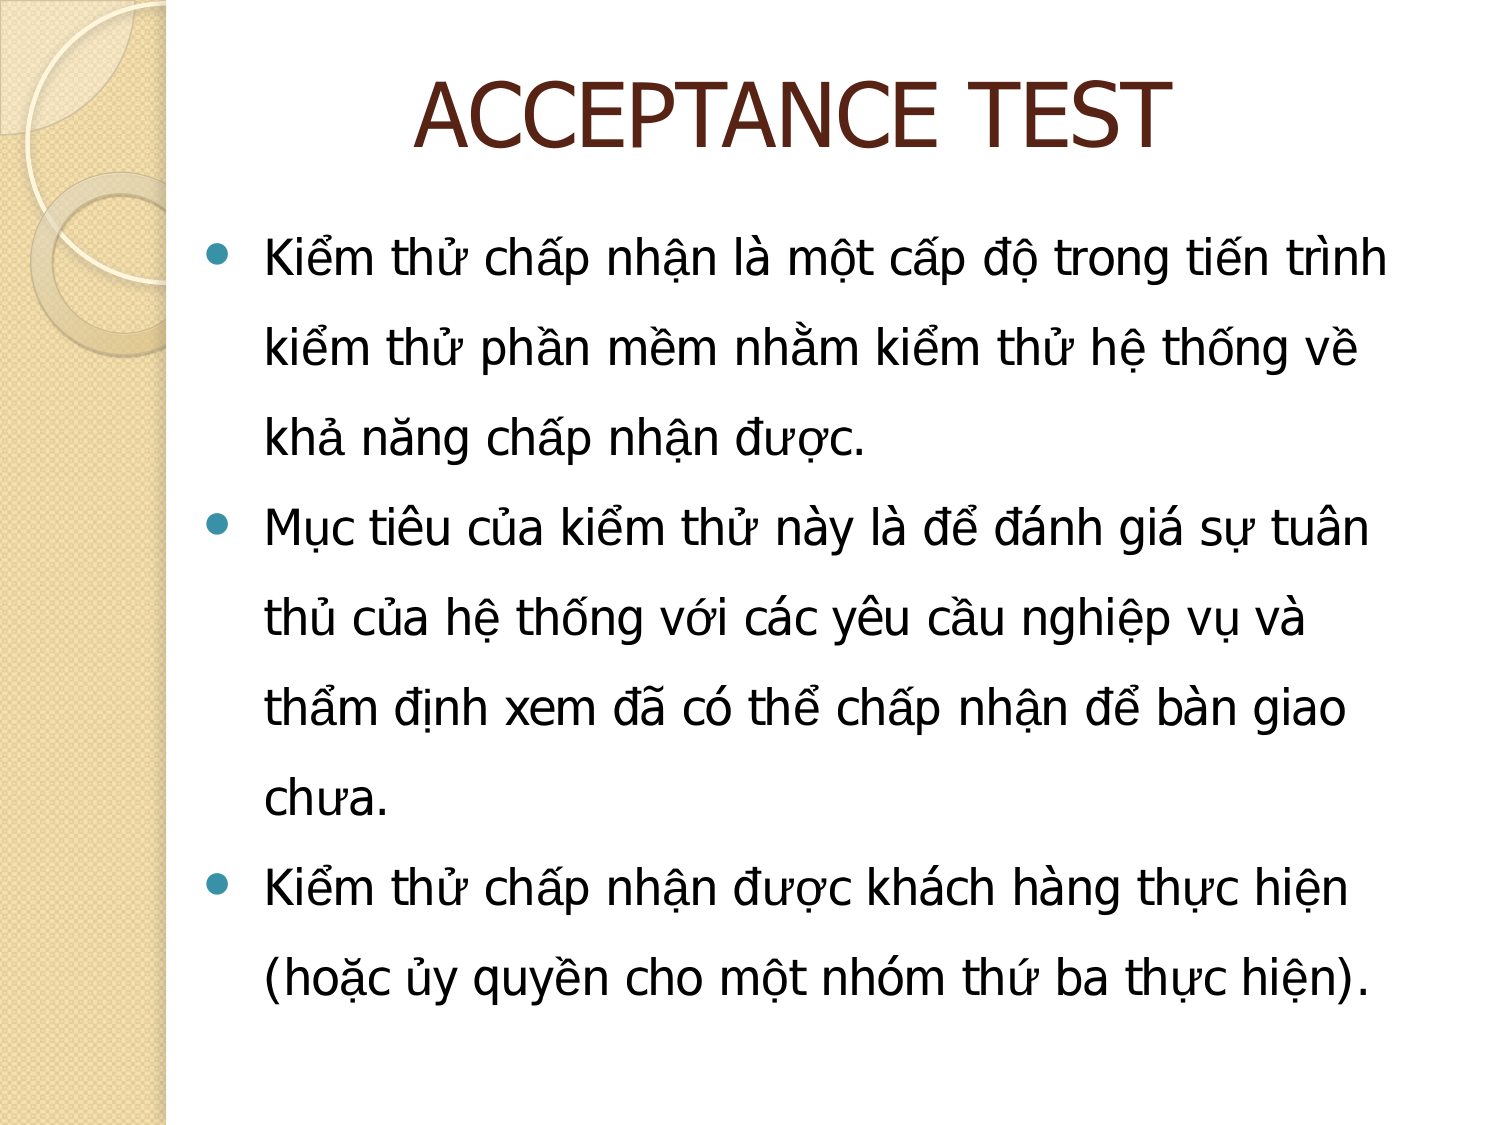

# ACCEPTANCE TEST
Kiểm thử chấp nhận là một cấp độ trong tiến trình kiểm thử phần mềm nhằm kiểm thử hệ thống về khả năng chấp nhận được.
Mục tiêu của kiểm thử này là để đánh giá sự tuân thủ của hệ thống với các yêu cầu nghiệp vụ và thẩm định xem đã có thể chấp nhận để bàn giao chưa.
Kiểm thử chấp nhận được khách hàng thực hiện (hoặc ủy quyền cho một nhóm thứ ba thực hiện).